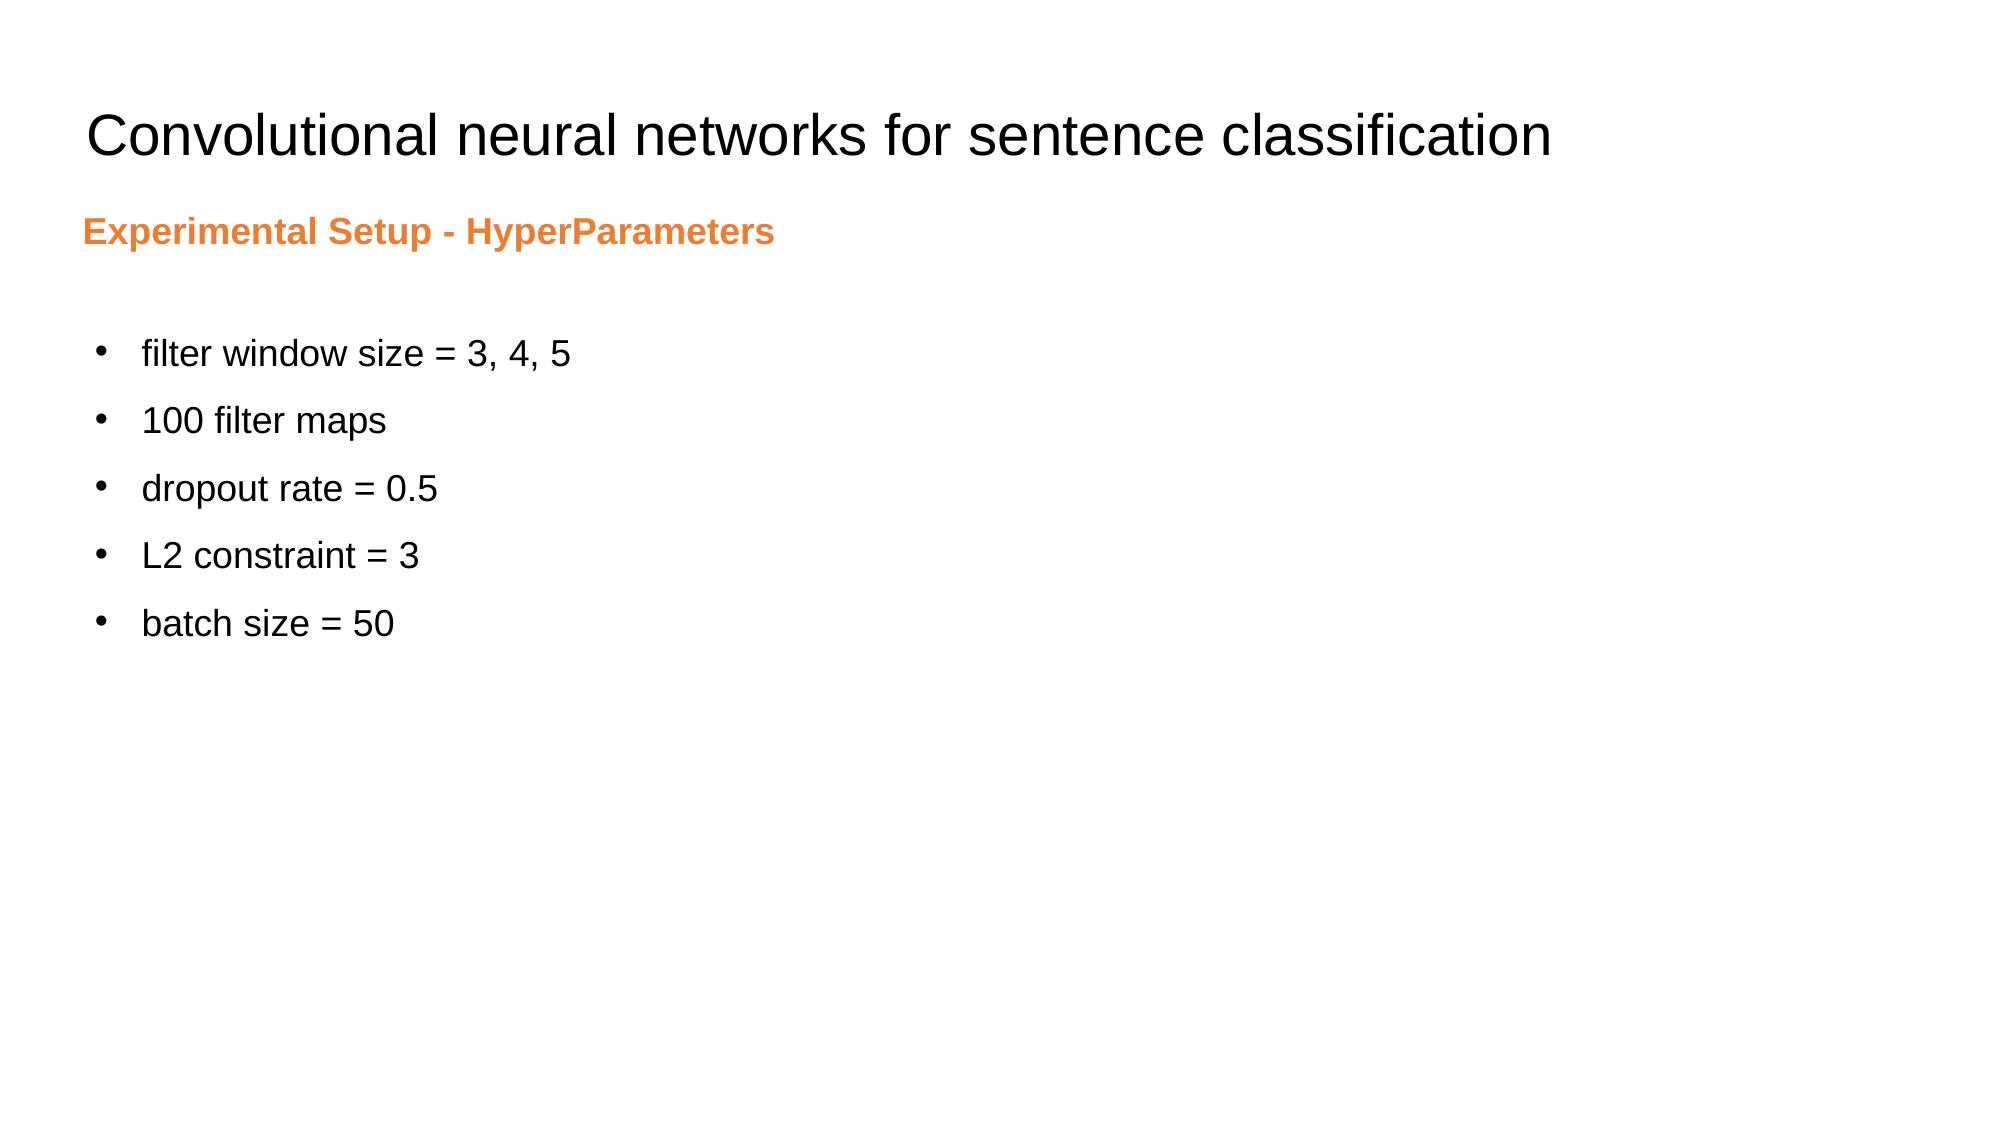

Convolutional neural networks for sentence classification
Experimental Setup - HyperParameters
filter window size = 3, 4, 5
100 filter maps
dropout rate = 0.5
L2 constraint = 3
batch size = 50